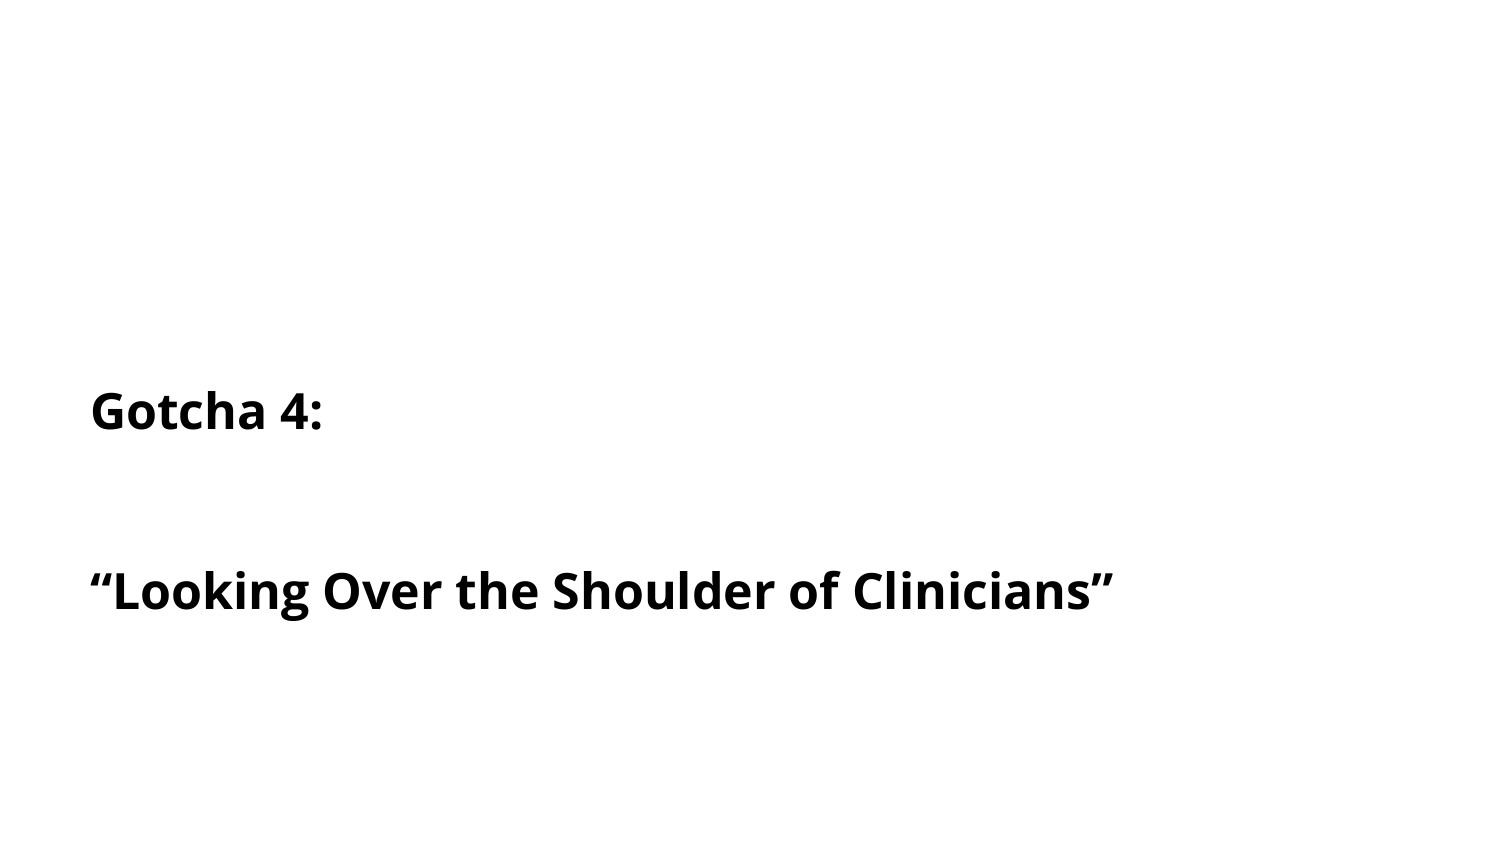

# Gotcha 4: “Looking Over the Shoulder of Clinicians”
38